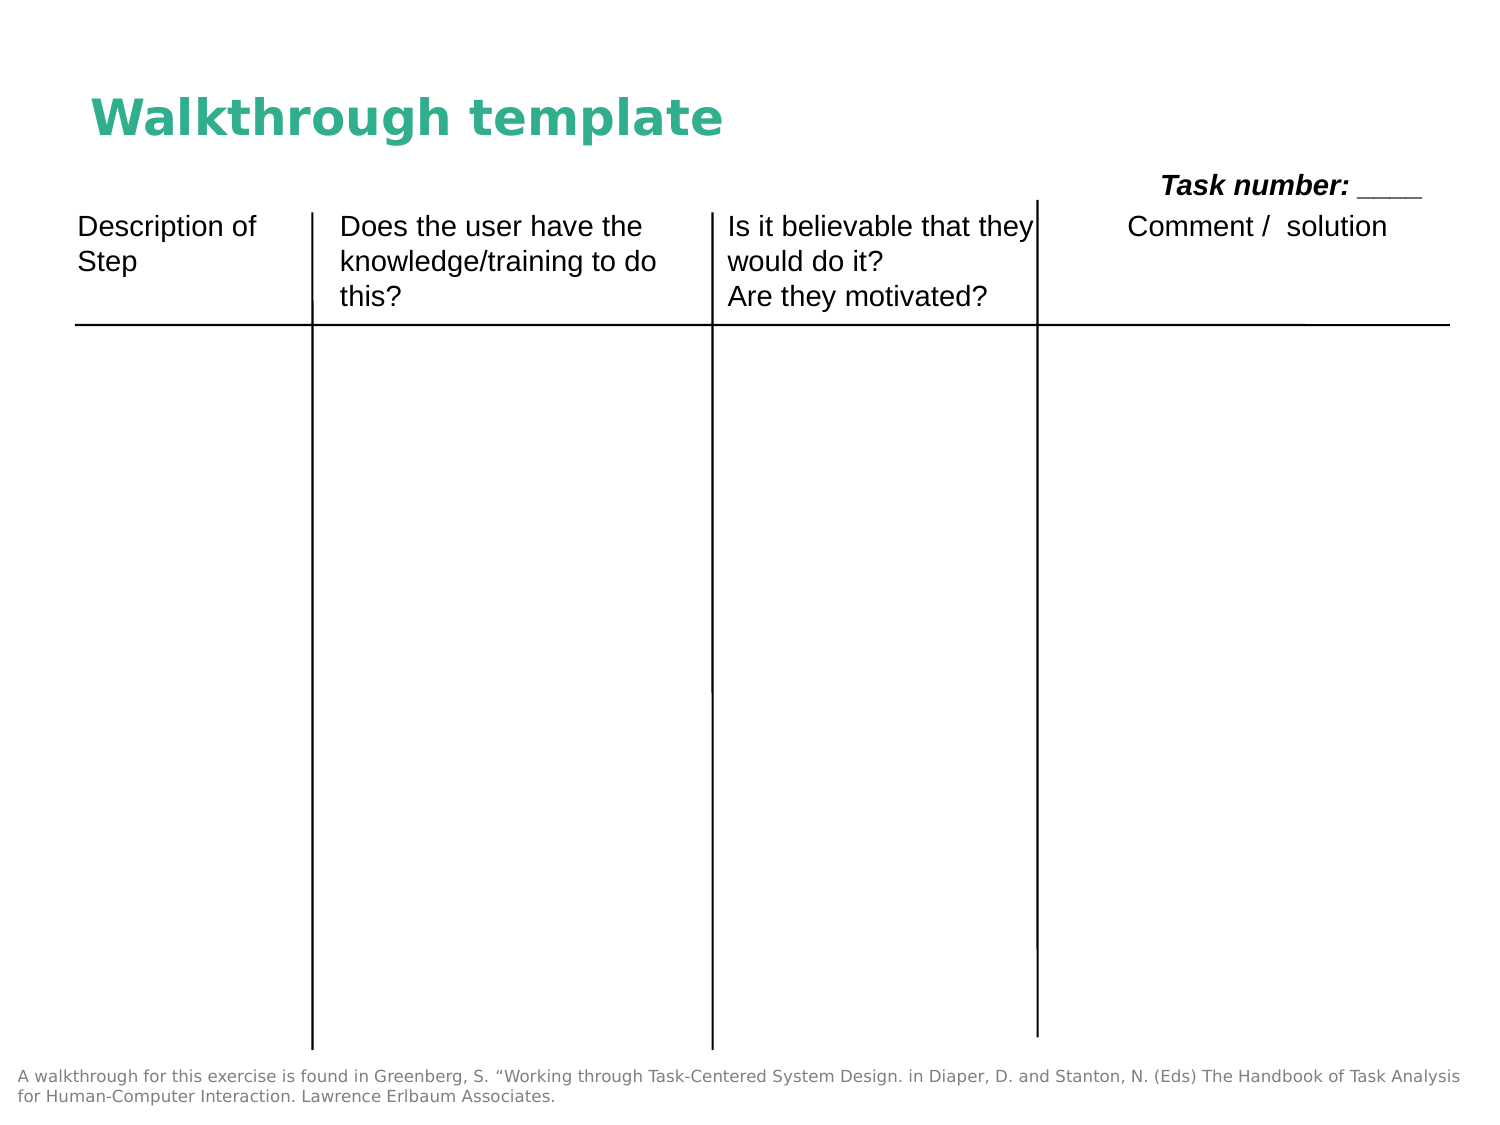

# Walkthrough template
Task number: ____
Description of
Step
Does the user have the knowledge/training to do this?
Is it believable that they would do it?
Are they motivated?

Comment /  solution

A walkthrough for this exercise is found in Greenberg, S. “Working through Task-Centered System Design. in Diaper, D. and Stanton, N. (Eds) The Handbook of Task Analysis for Human-Computer Interaction. Lawrence Erlbaum Associates.